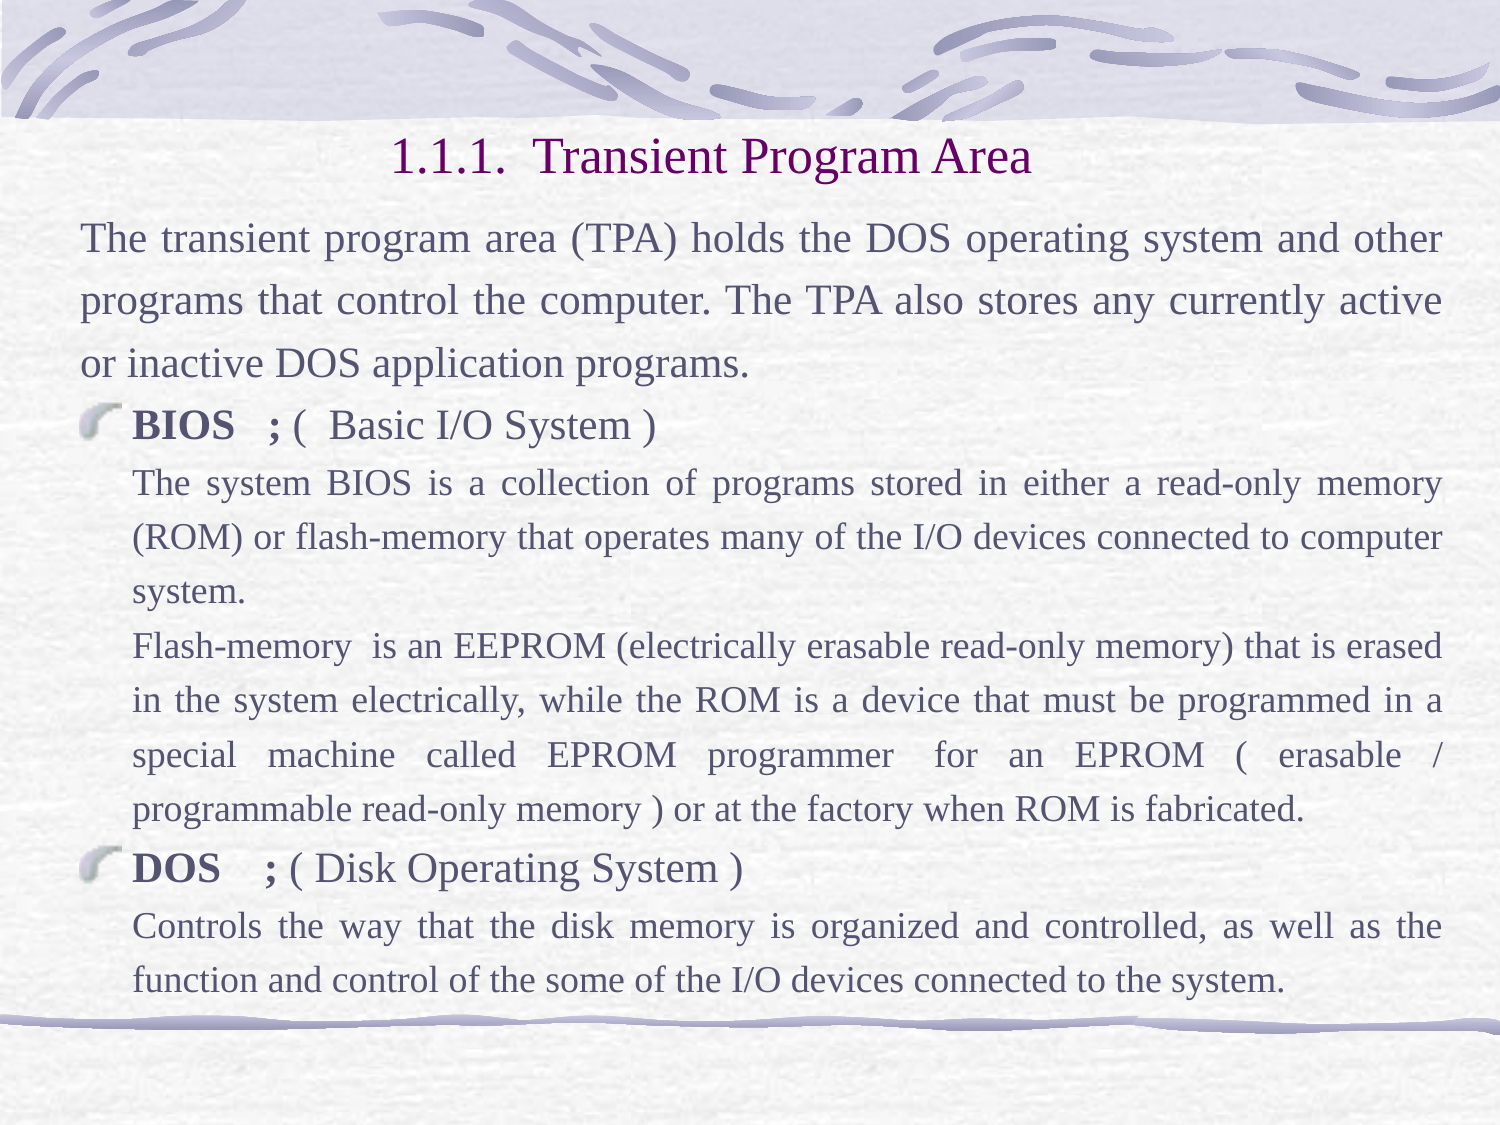

# 1.1.1.  Transient Program Area
The transient program area (TPA) holds the DOS operating system and other programs that control the computer. The TPA also stores any currently active or inactive DOS application programs.
BIOS   ; (  Basic I/O System )
The system BIOS is a collection of programs stored in either a read-only memory (ROM) or flash-memory that operates many of the I/O devices connected to computer system.
Flash-memory  is an EEPROM (electrically erasable read-only memory) that is erased in the system electrically, while the ROM is a device that must be programmed in a special machine called EPROM programmer  for an EPROM ( erasable / programmable read-only memory ) or at the factory when ROM is fabricated.
DOS    ; ( Disk Operating System )
Controls the way that the disk memory is organized and controlled, as well as the function and control of the some of the I/O devices connected to the system.